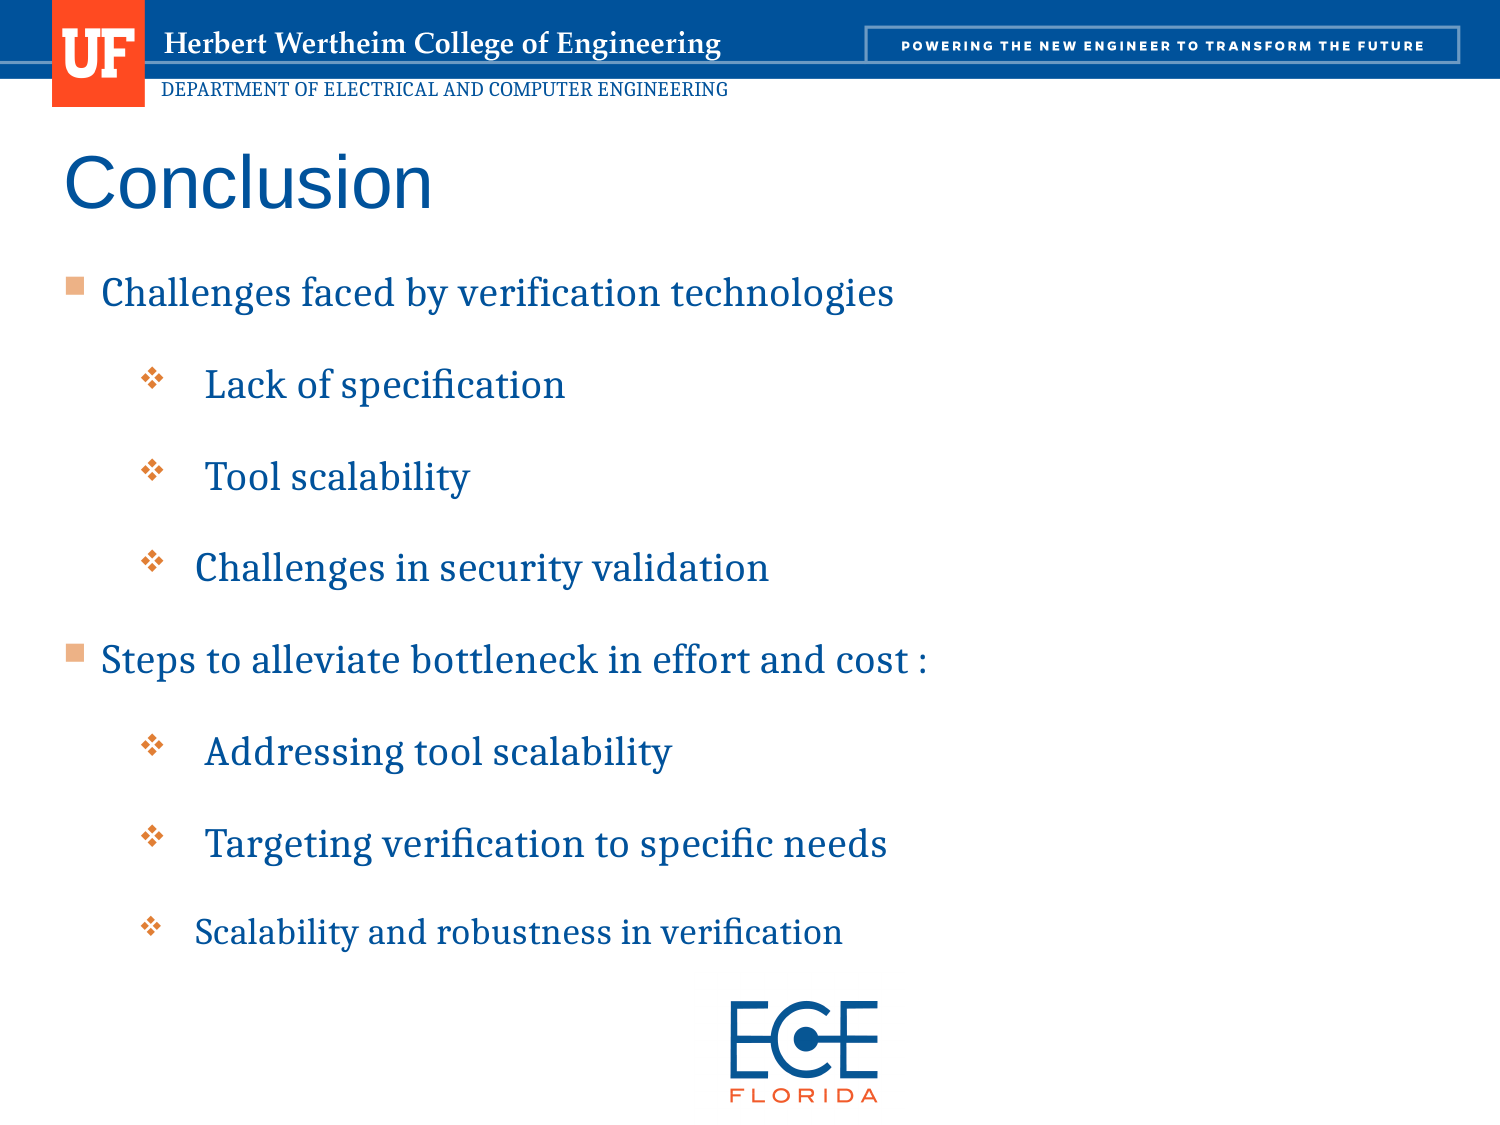

Conclusion
Challenges faced by verification technologies
 Lack of speciﬁcation
 Tool scalability
Challenges in security validation
Steps to alleviate bottleneck in effort and cost :
 Addressing tool scalability
 Targeting veriﬁcation to speciﬁc needs
Scalability and robustness in veriﬁcation